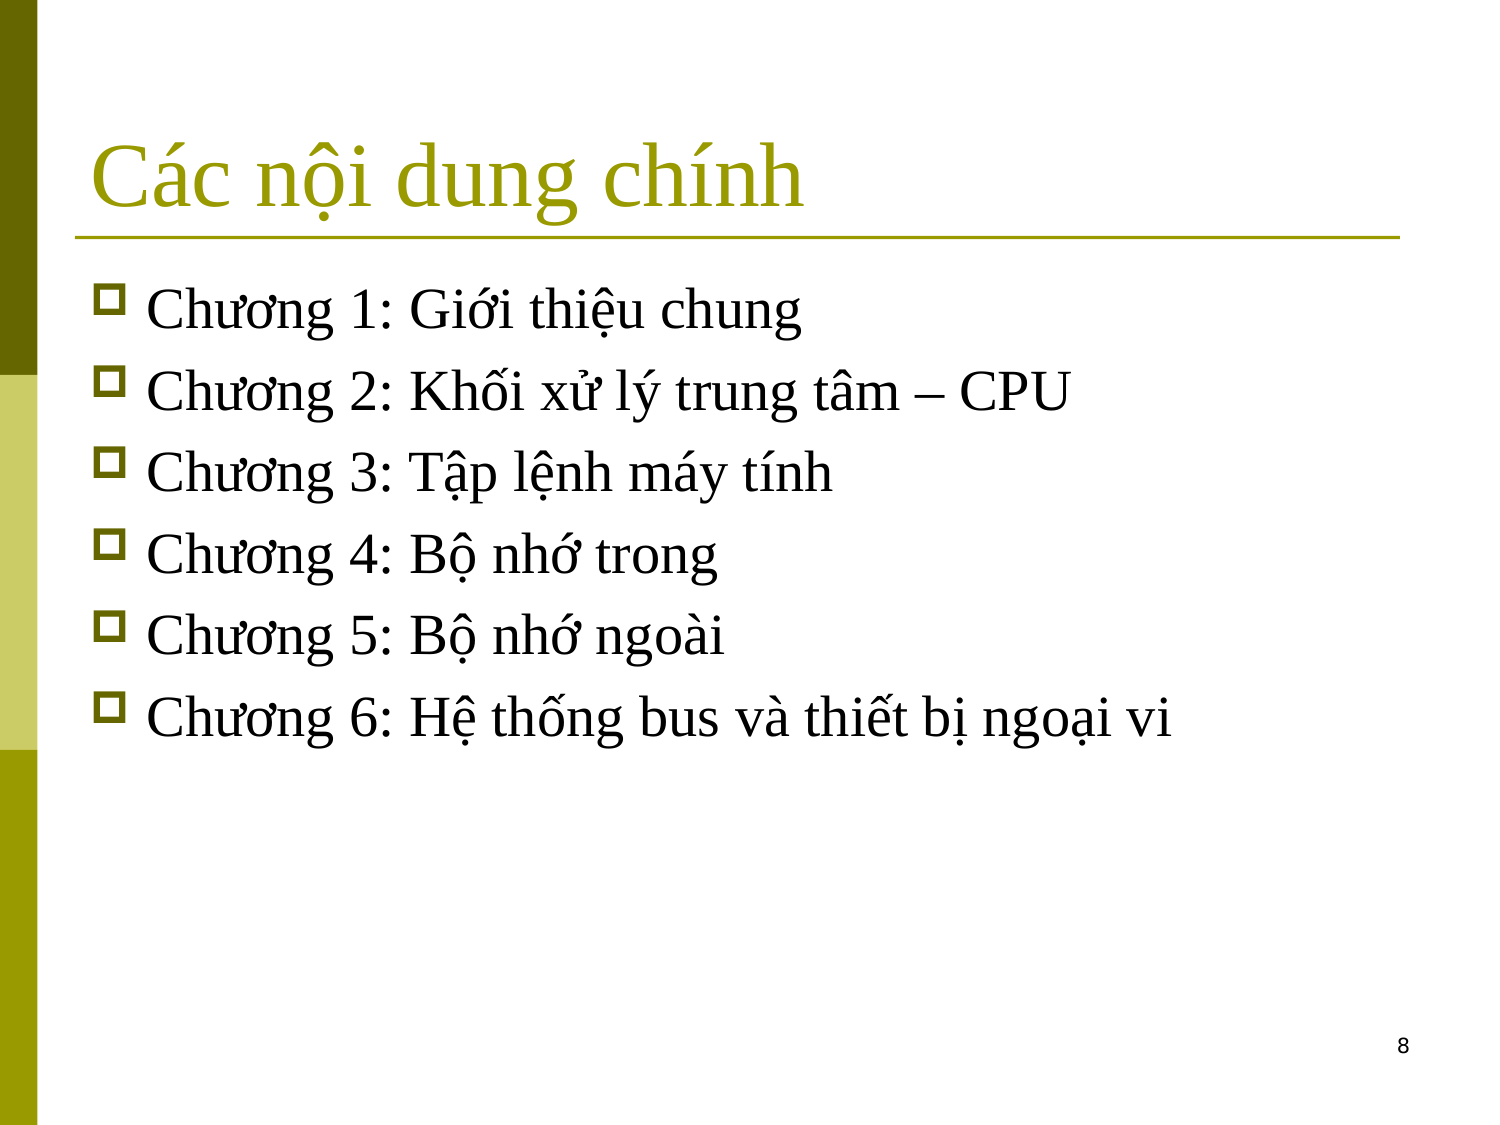

# Các nội dung chính
Chương 1: Giới thiệu chung
Chương 2: Khối xử lý trung tâm – CPU
Chương 3: Tập lệnh máy tính
Chương 4: Bộ nhớ trong
Chương 5: Bộ nhớ ngoài
Chương 6: Hệ thống bus và thiết bị ngoại vi
8